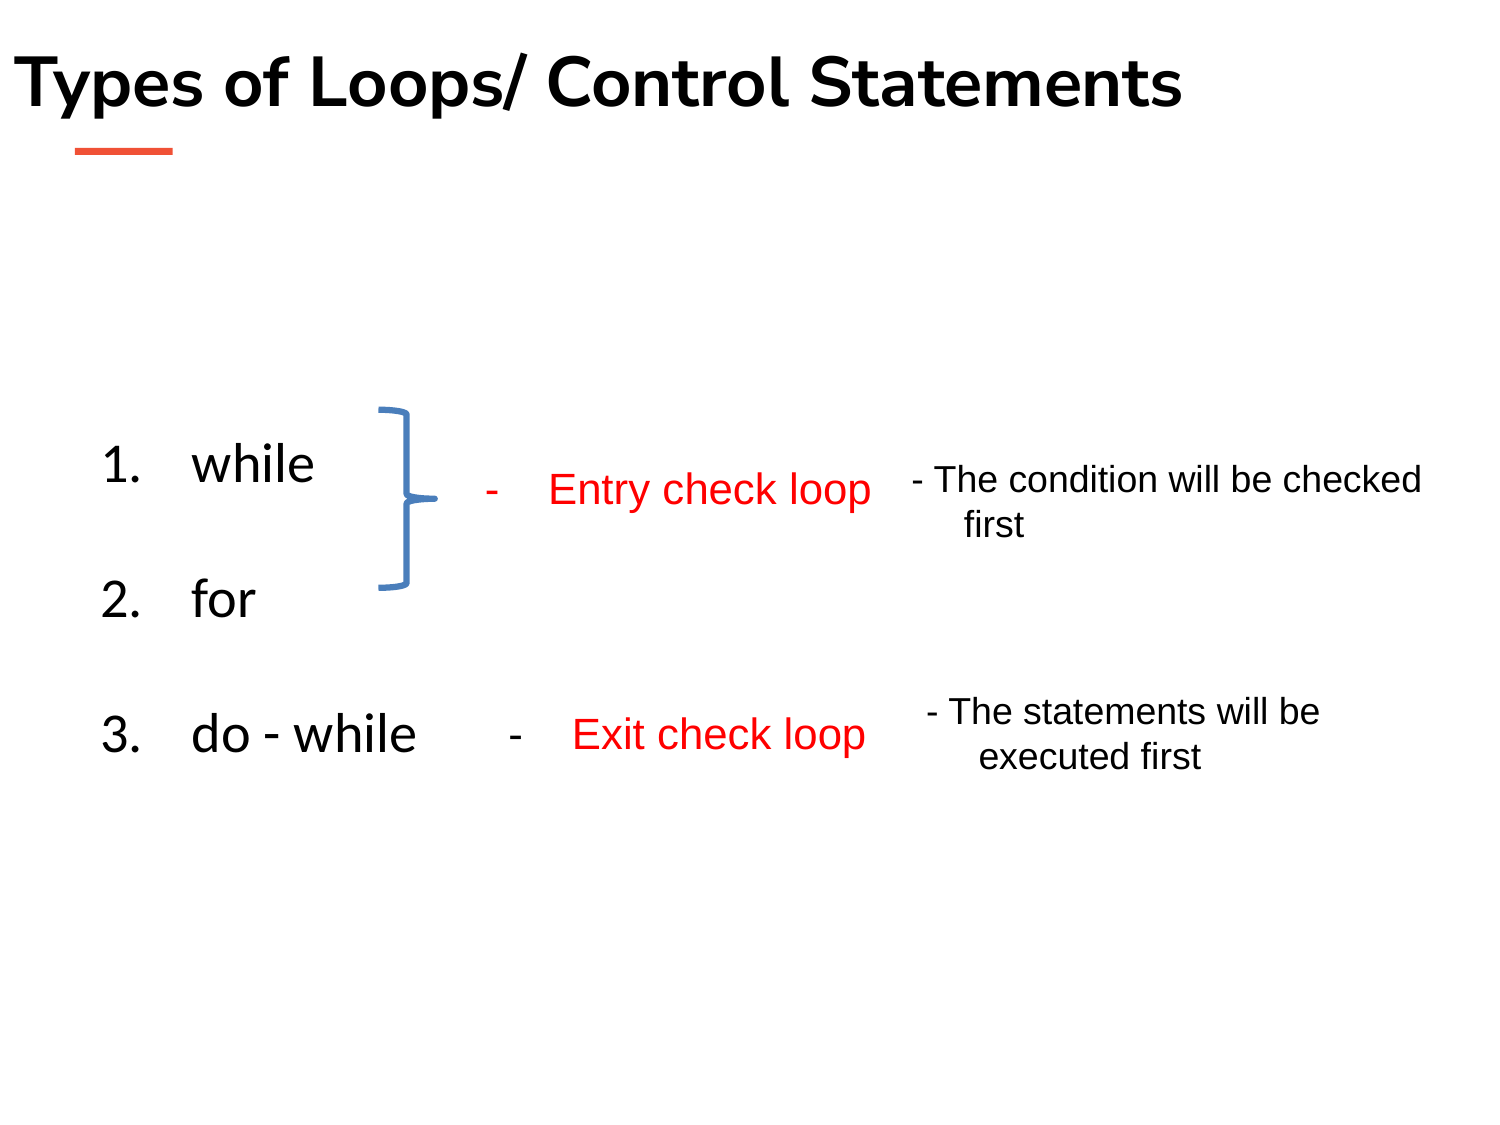

Types of Loops/ Control Statements

while
for
do - while

- The condition will be checked
     first
-    Entry check loop
- The statements will be
     executed first
-    Exit check loop